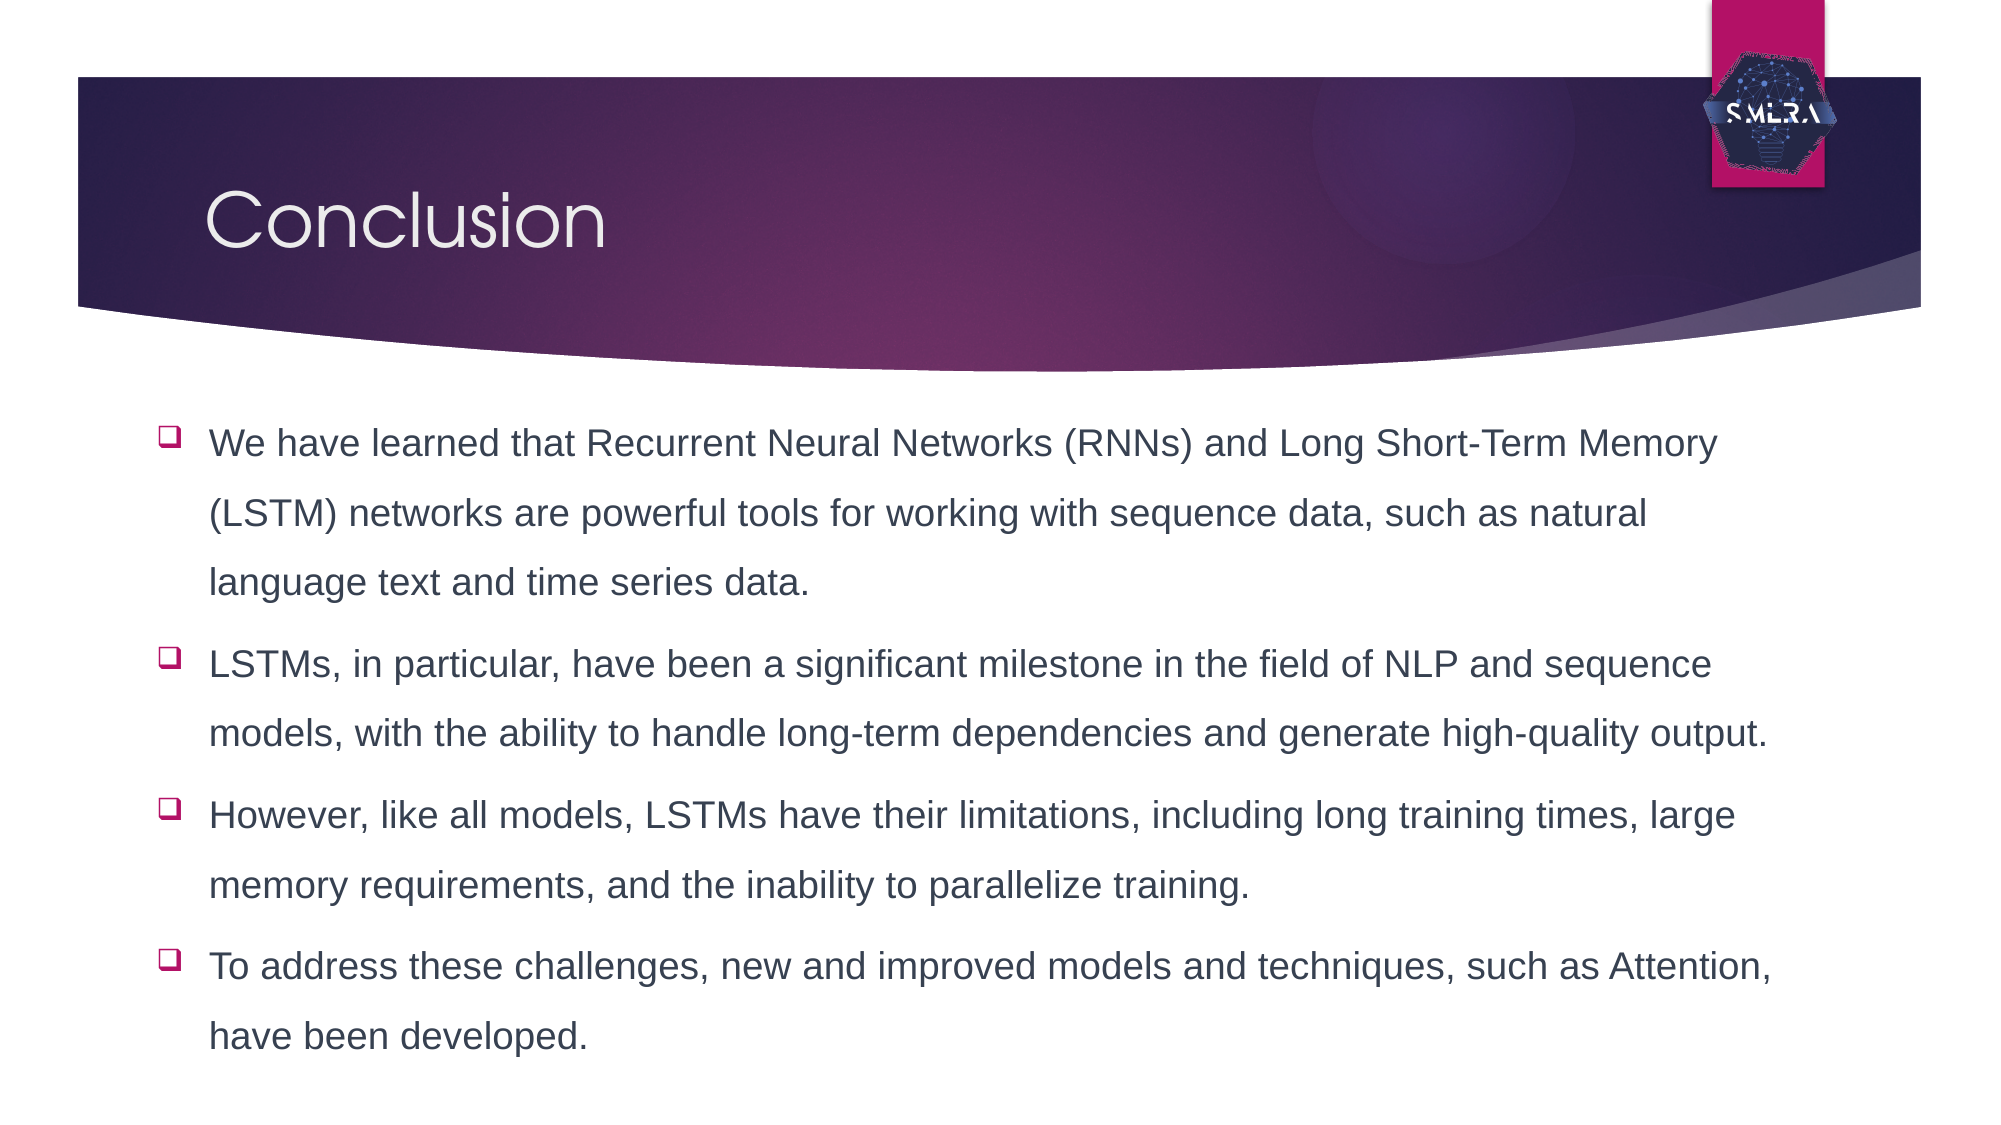

# Conclusion
We have learned that Recurrent Neural Networks (RNNs) and Long Short-Term Memory (LSTM) networks are powerful tools for working with sequence data, such as natural language text and time series data.
LSTMs, in particular, have been a significant milestone in the field of NLP and sequence models, with the ability to handle long-term dependencies and generate high-quality output.
However, like all models, LSTMs have their limitations, including long training times, large memory requirements, and the inability to parallelize training.
To address these challenges, new and improved models and techniques, such as Attention, have been developed.